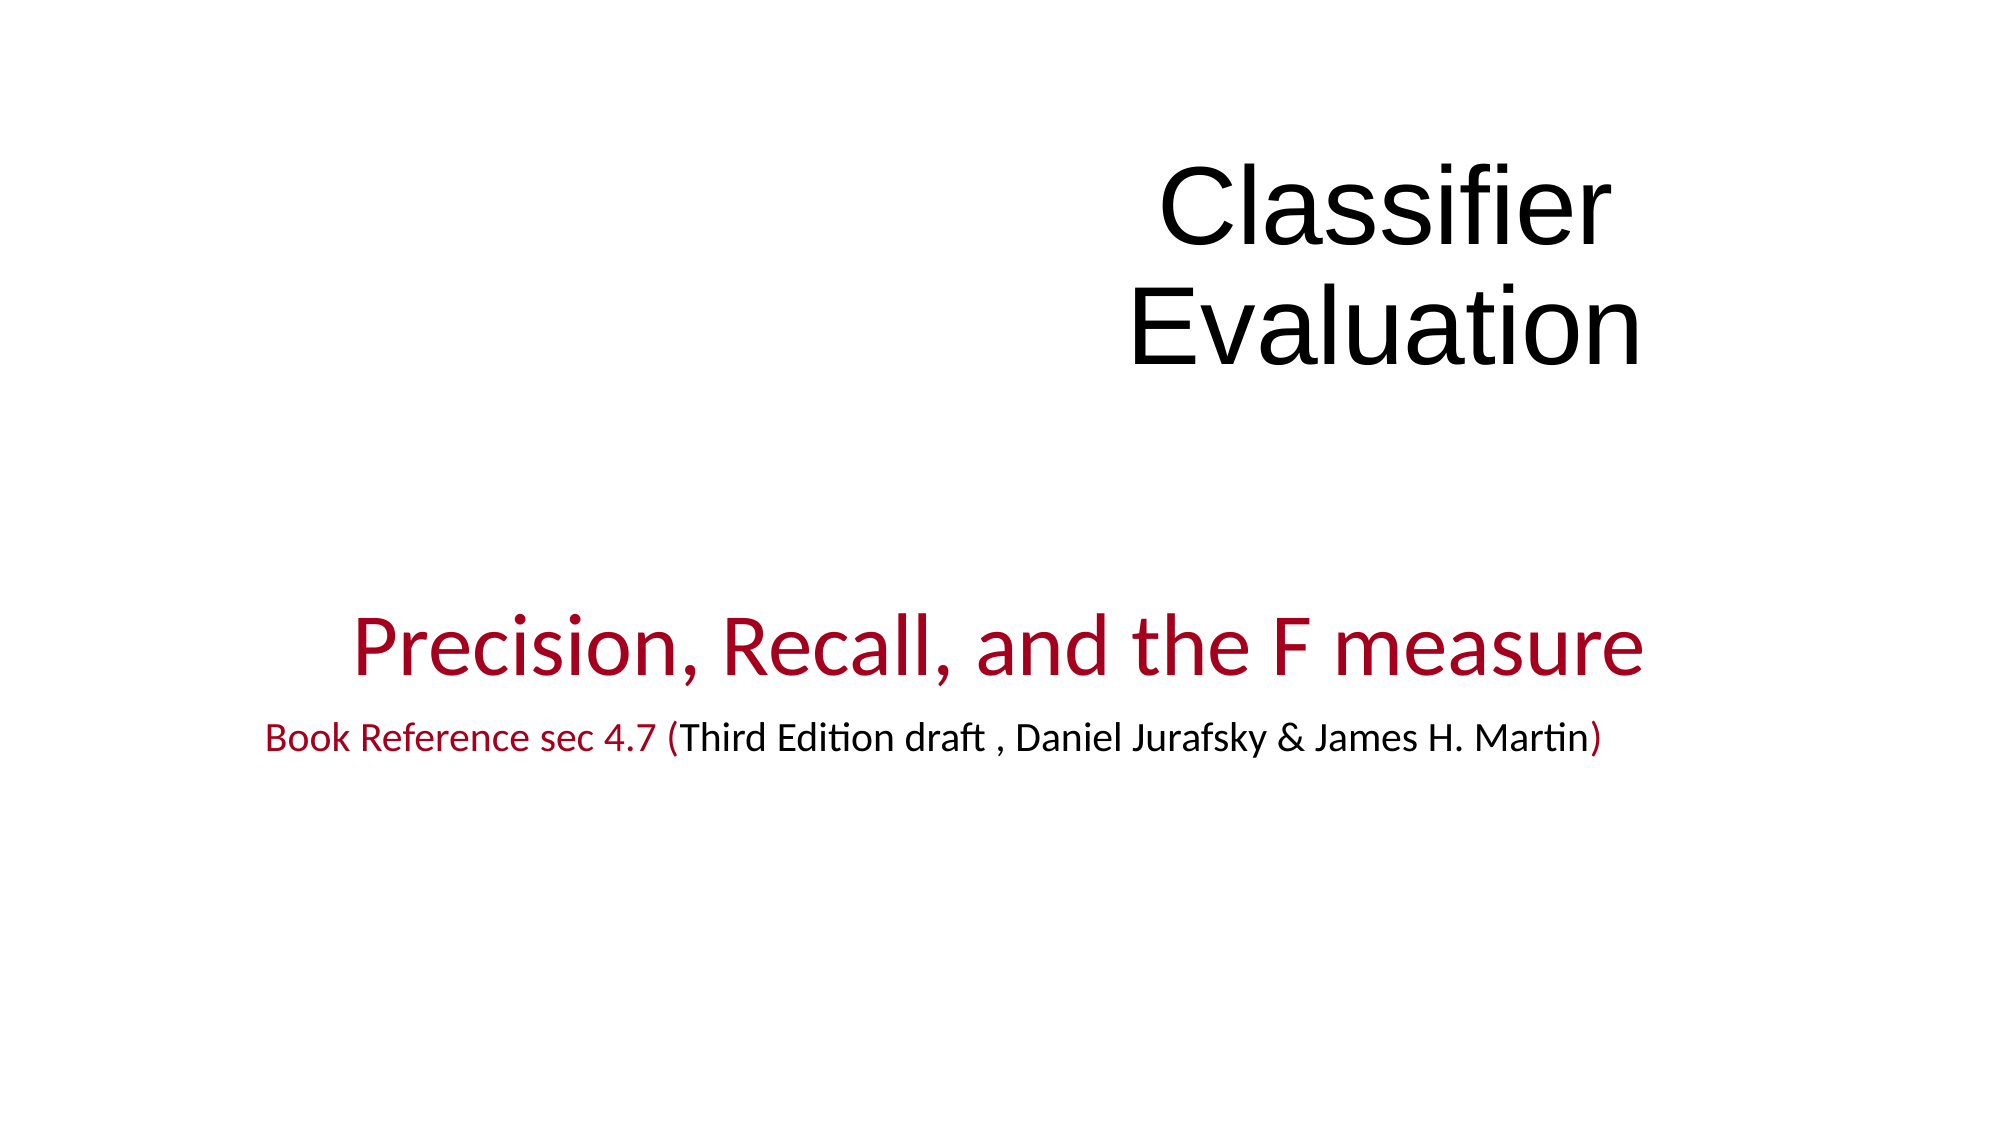

# Classifier Evaluation
Precision, Recall, and the F measure
Book Reference sec 4.7 (Third Edition draft , Daniel Jurafsky & James H. Martin)